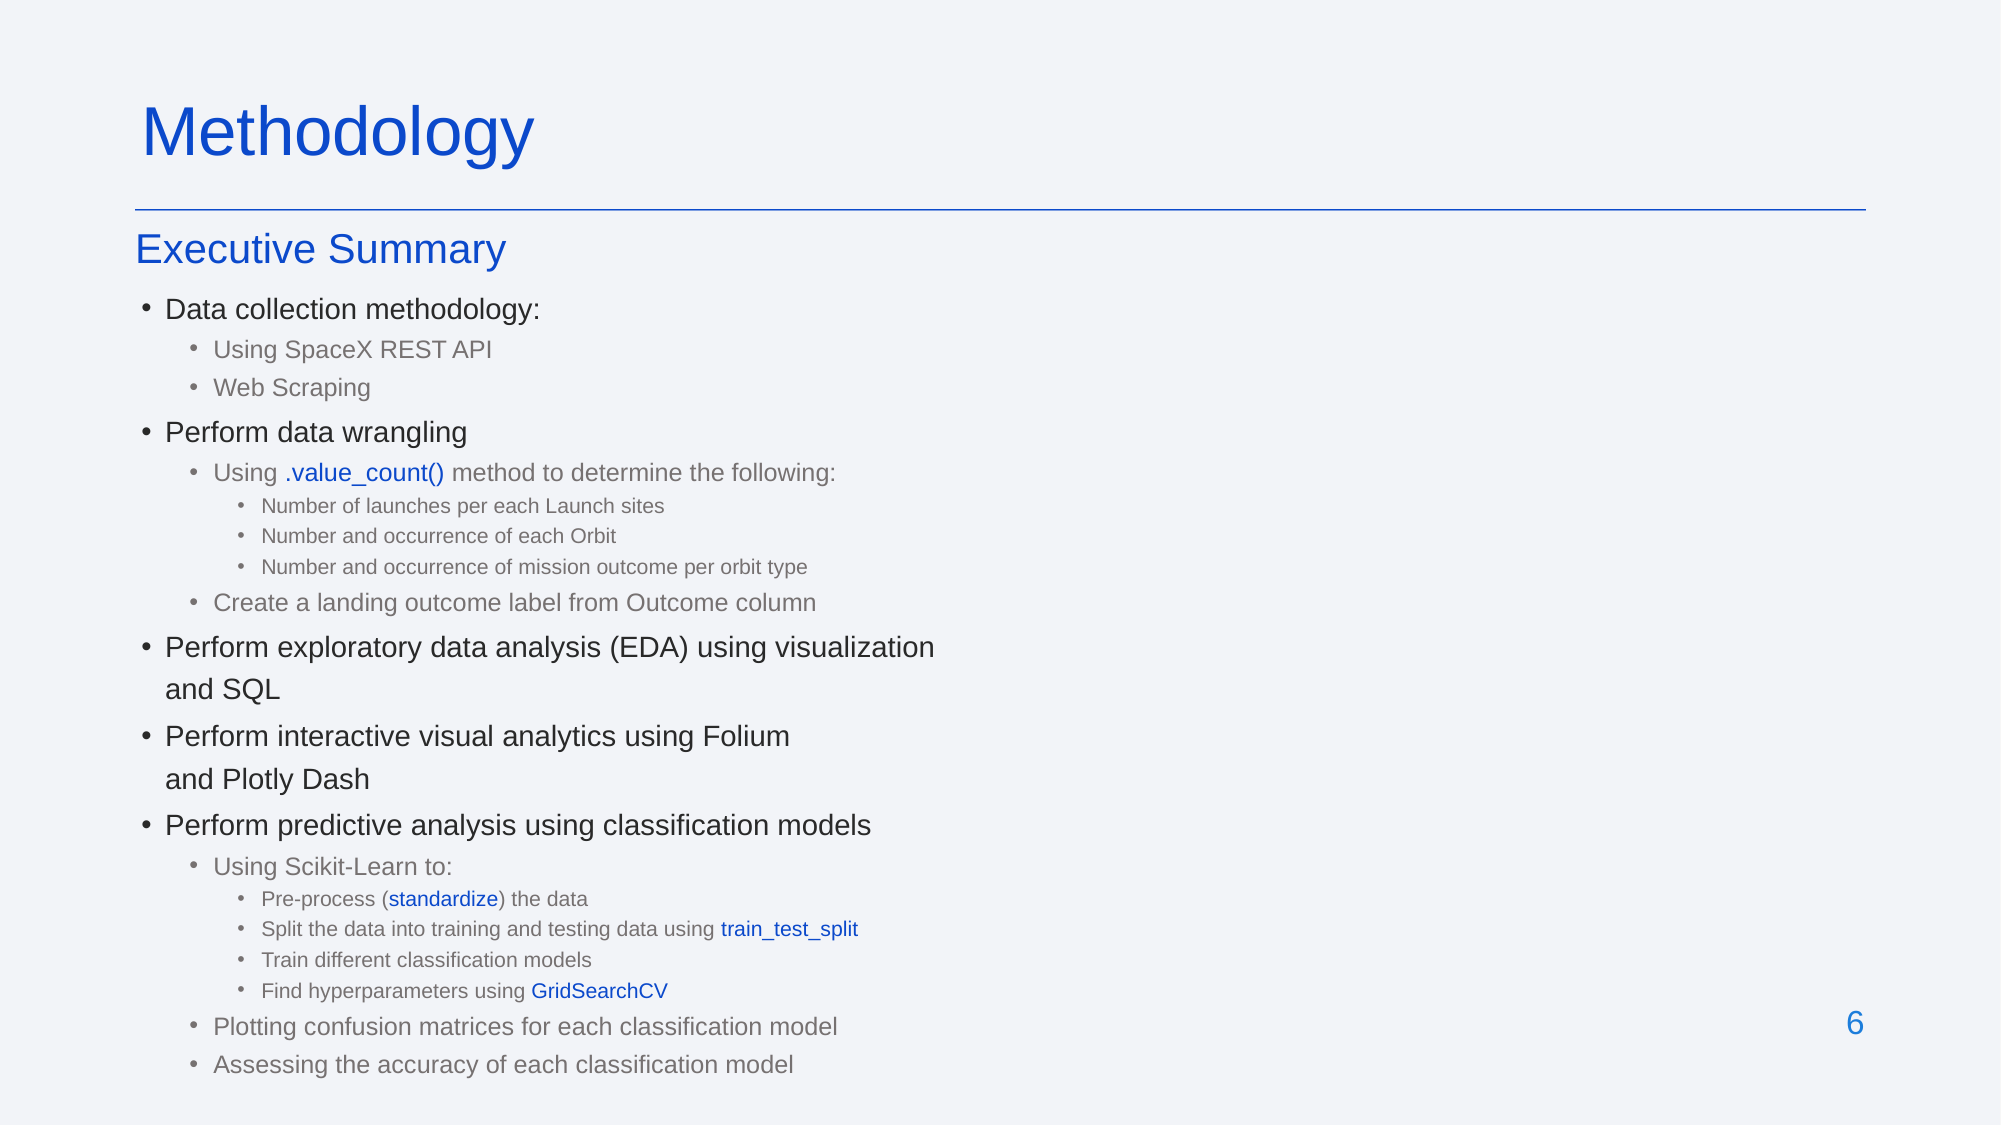

Methodology
Executive Summary
Data collection methodology:
Using SpaceX REST API
Web Scraping
Perform data wrangling
Using .value_count() method to determine the following:
Number of launches per each Launch sites
Number and occurrence of each Orbit
Number and occurrence of mission outcome per orbit type
Create a landing outcome label from Outcome column
Perform exploratory data analysis (EDA) using visualization and SQL
Perform interactive visual analytics using Folium and Plotly Dash
Perform predictive analysis using classification models
Using Scikit-Learn to:
Pre-process (standardize) the data
Split the data into training and testing data using train_test_split
Train different classification models
Find hyperparameters using GridSearchCV
Plotting confusion matrices for each classification model
Assessing the accuracy of each classification model
6